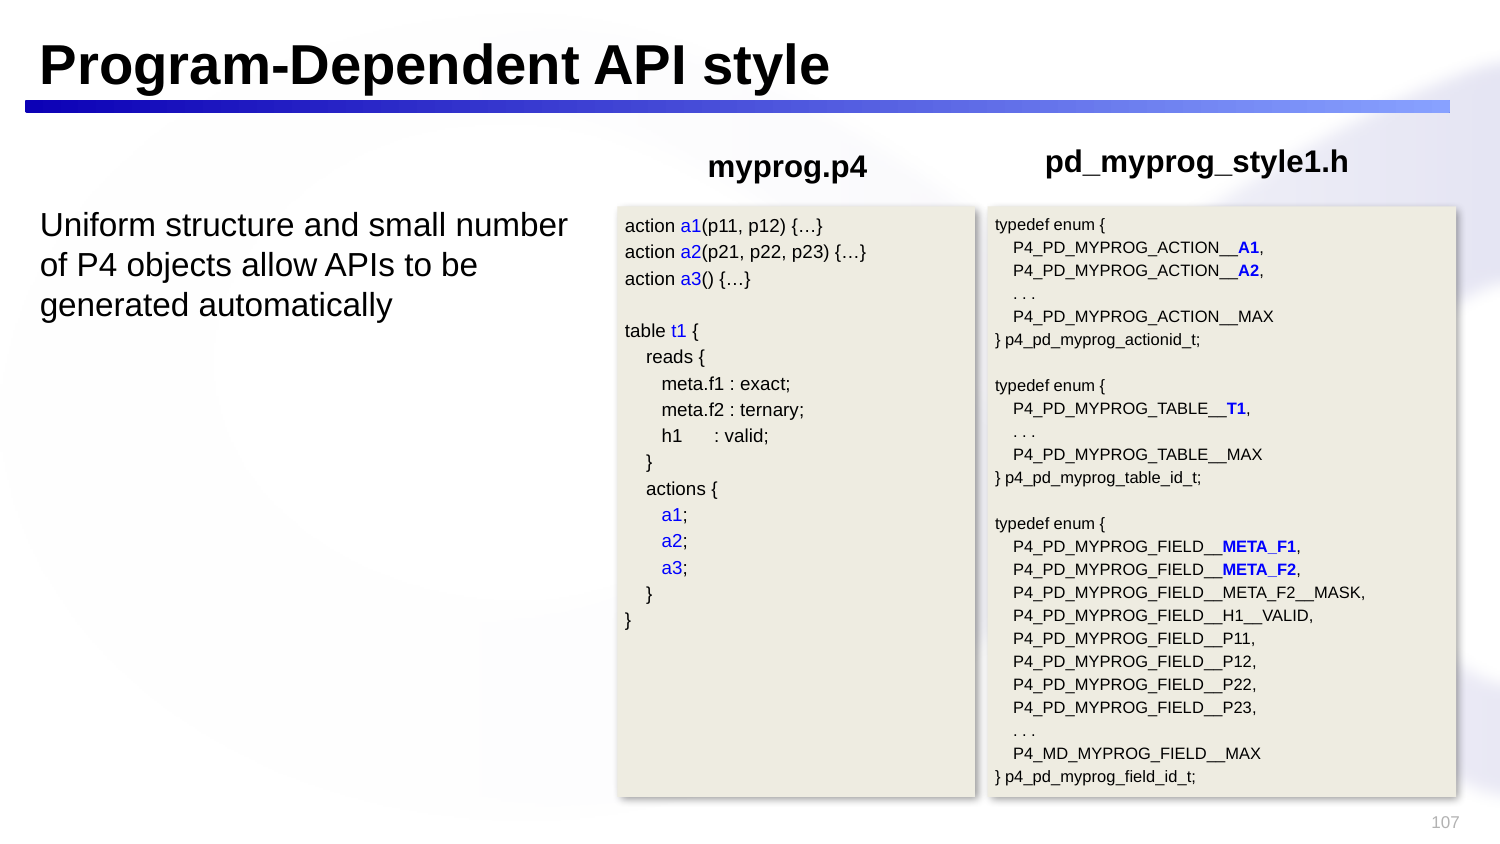

# Program-Dependent API style
pd_myprog_style1.h
myprog.p4
Uniform structure and small number of P4 objects allow APIs to be generated automatically
action a1(p11, p12) {…}
action a2(p21, p22, p23) {…}
action a3() {…}

table t1 {
    reads {
       meta.f1 : exact;
       meta.f2 : ternary;
       h1      : valid;
    }
    actions {
       a1;
       a2;
       a3;
    }
}
typedef enum {
    P4_PD_MYPROG_ACTION__A1,
    P4_PD_MYPROG_ACTION__A2,
    . . .
    P4_PD_MYPROG_ACTION__MAX
} p4_pd_myprog_actionid_t;

typedef enum {
    P4_PD_MYPROG_TABLE__T1,
    . . .
    P4_PD_MYPROG_TABLE__MAX
} p4_pd_myprog_table_id_t;

typedef enum {
    P4_PD_MYPROG_FIELD__META_F1,
    P4_PD_MYPROG_FIELD__META_F2,
    P4_PD_MYPROG_FIELD__META_F2__MASK,
    P4_PD_MYPROG_FIELD__H1__VALID,
    P4_PD_MYPROG_FIELD__P11,
    P4_PD_MYPROG_FIELD__P12,
    P4_PD_MYPROG_FIELD__P22,
    P4_PD_MYPROG_FIELD__P23,
    . . .
    P4_MD_MYPROG_FIELD__MAX
} p4_pd_myprog_field_id_t;
107